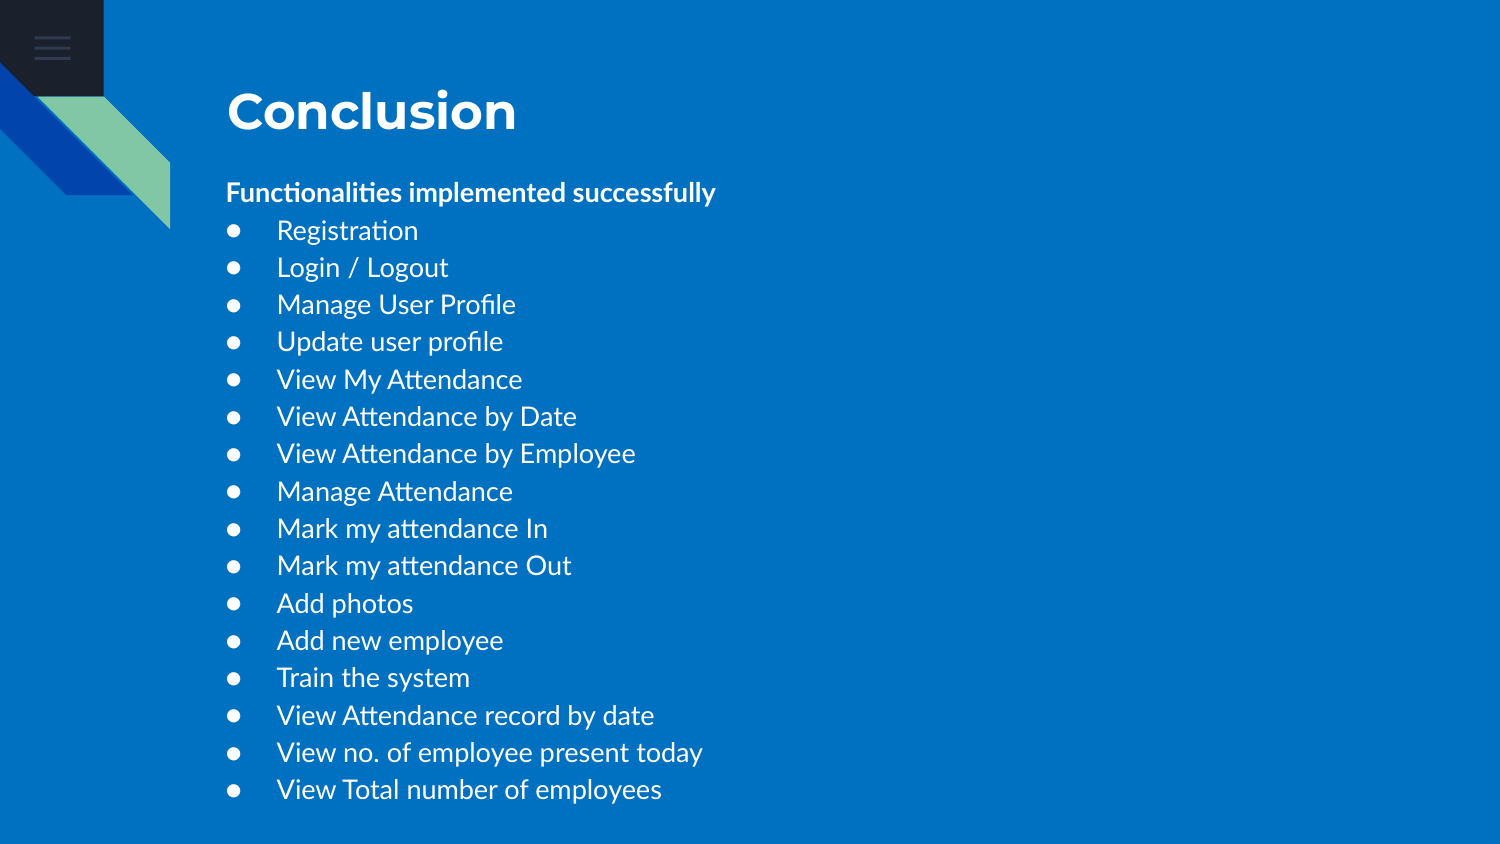

# Conclusion

Functionalities implemented successfully
Registration
Login / Logout
Manage User Profile
Update user profile
View My Attendance
View Attendance by Date
View Attendance by Employee
Manage Attendance
Mark my attendance In
Mark my attendance Out
Add photos
Add new employee
Train the system
View Attendance record by date
View no. of employee present today
View Total number of employees